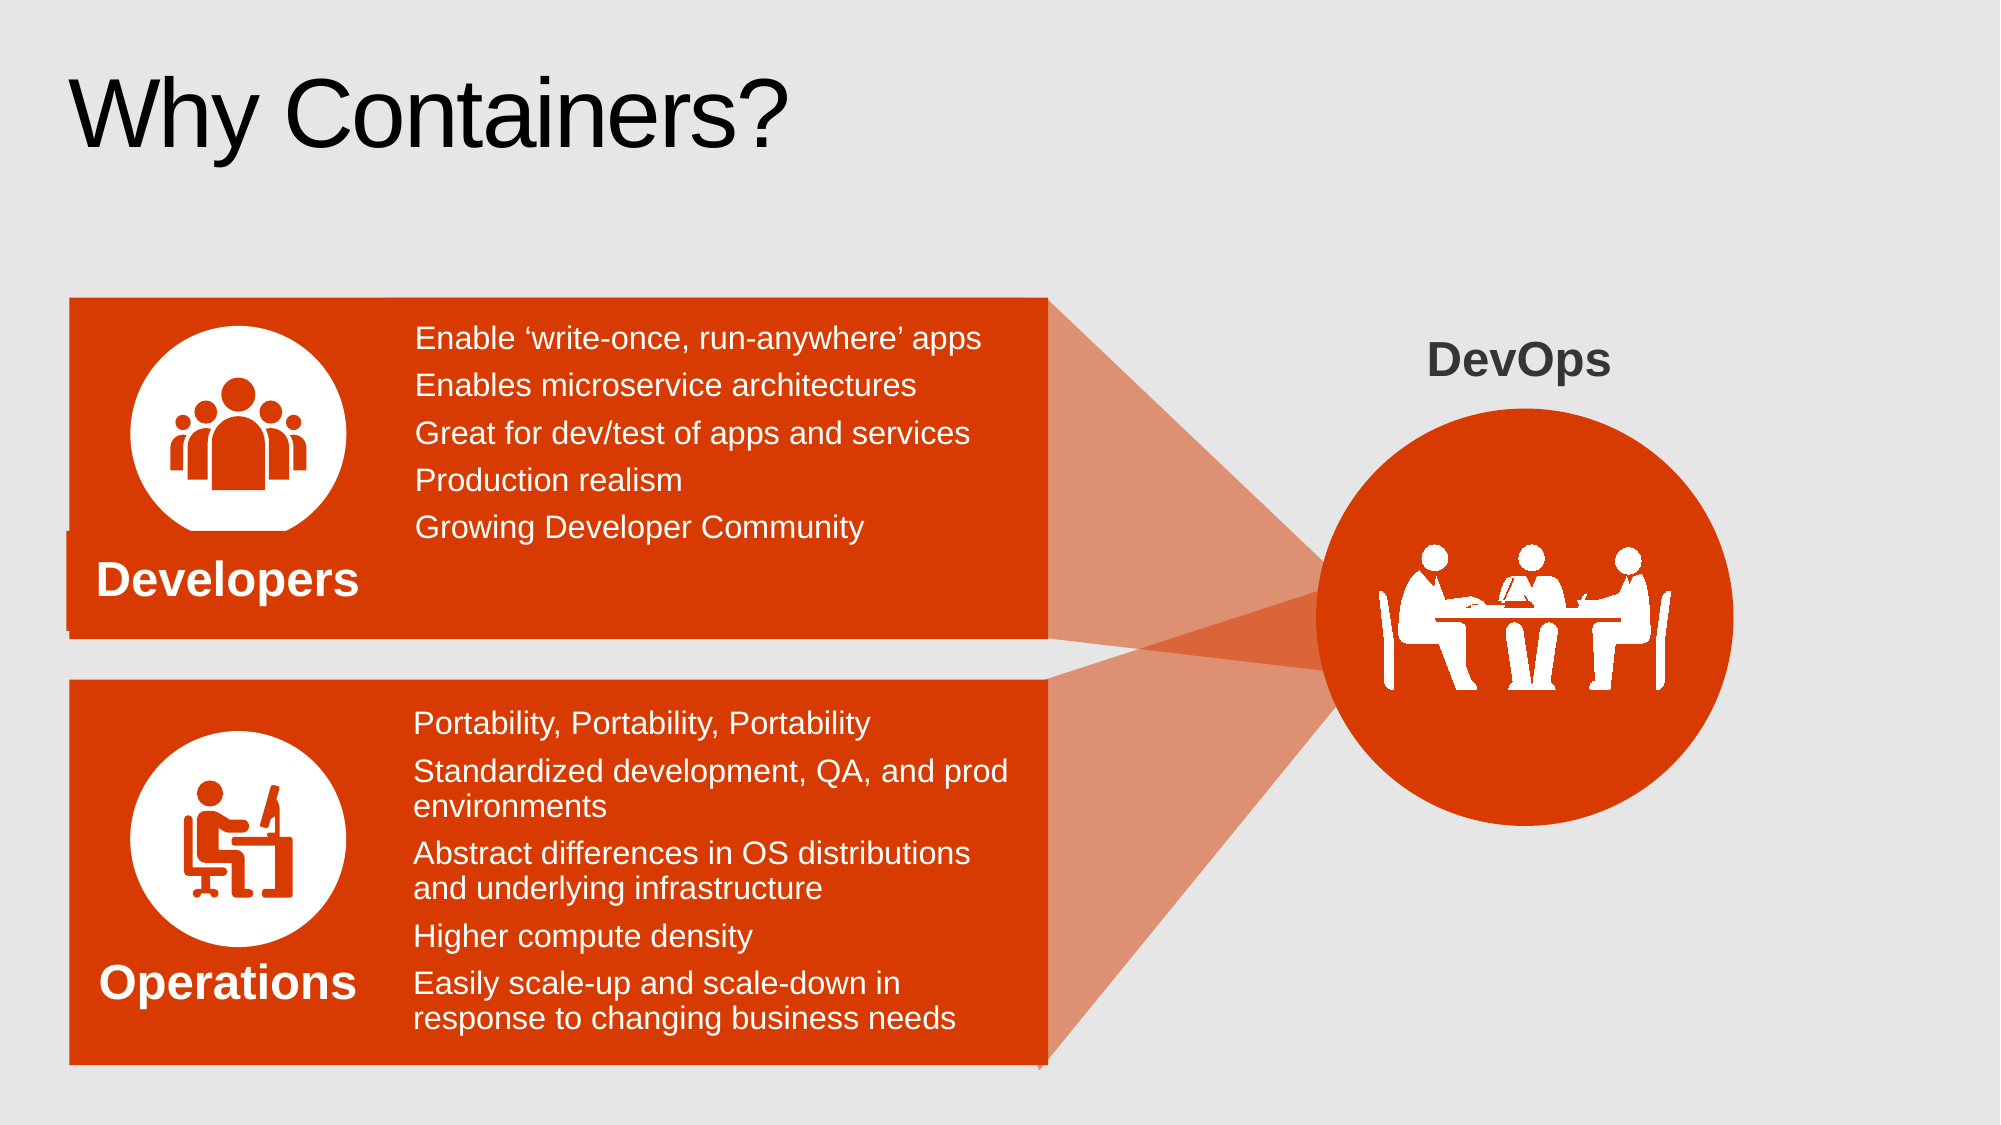

# Why Containers?
Enable ‘write-once, run-anywhere’ apps
Enables microservice architectures
Great for dev/test of apps and services
Production realism
Growing Developer Community

Developers
DevOps

Portability, Portability, Portability
Standardized development, QA, and prod environments
Abstract differences in OS distributions and underlying infrastructure
Higher compute density
Easily scale-up and scale-down in response to changing business needs

Operations